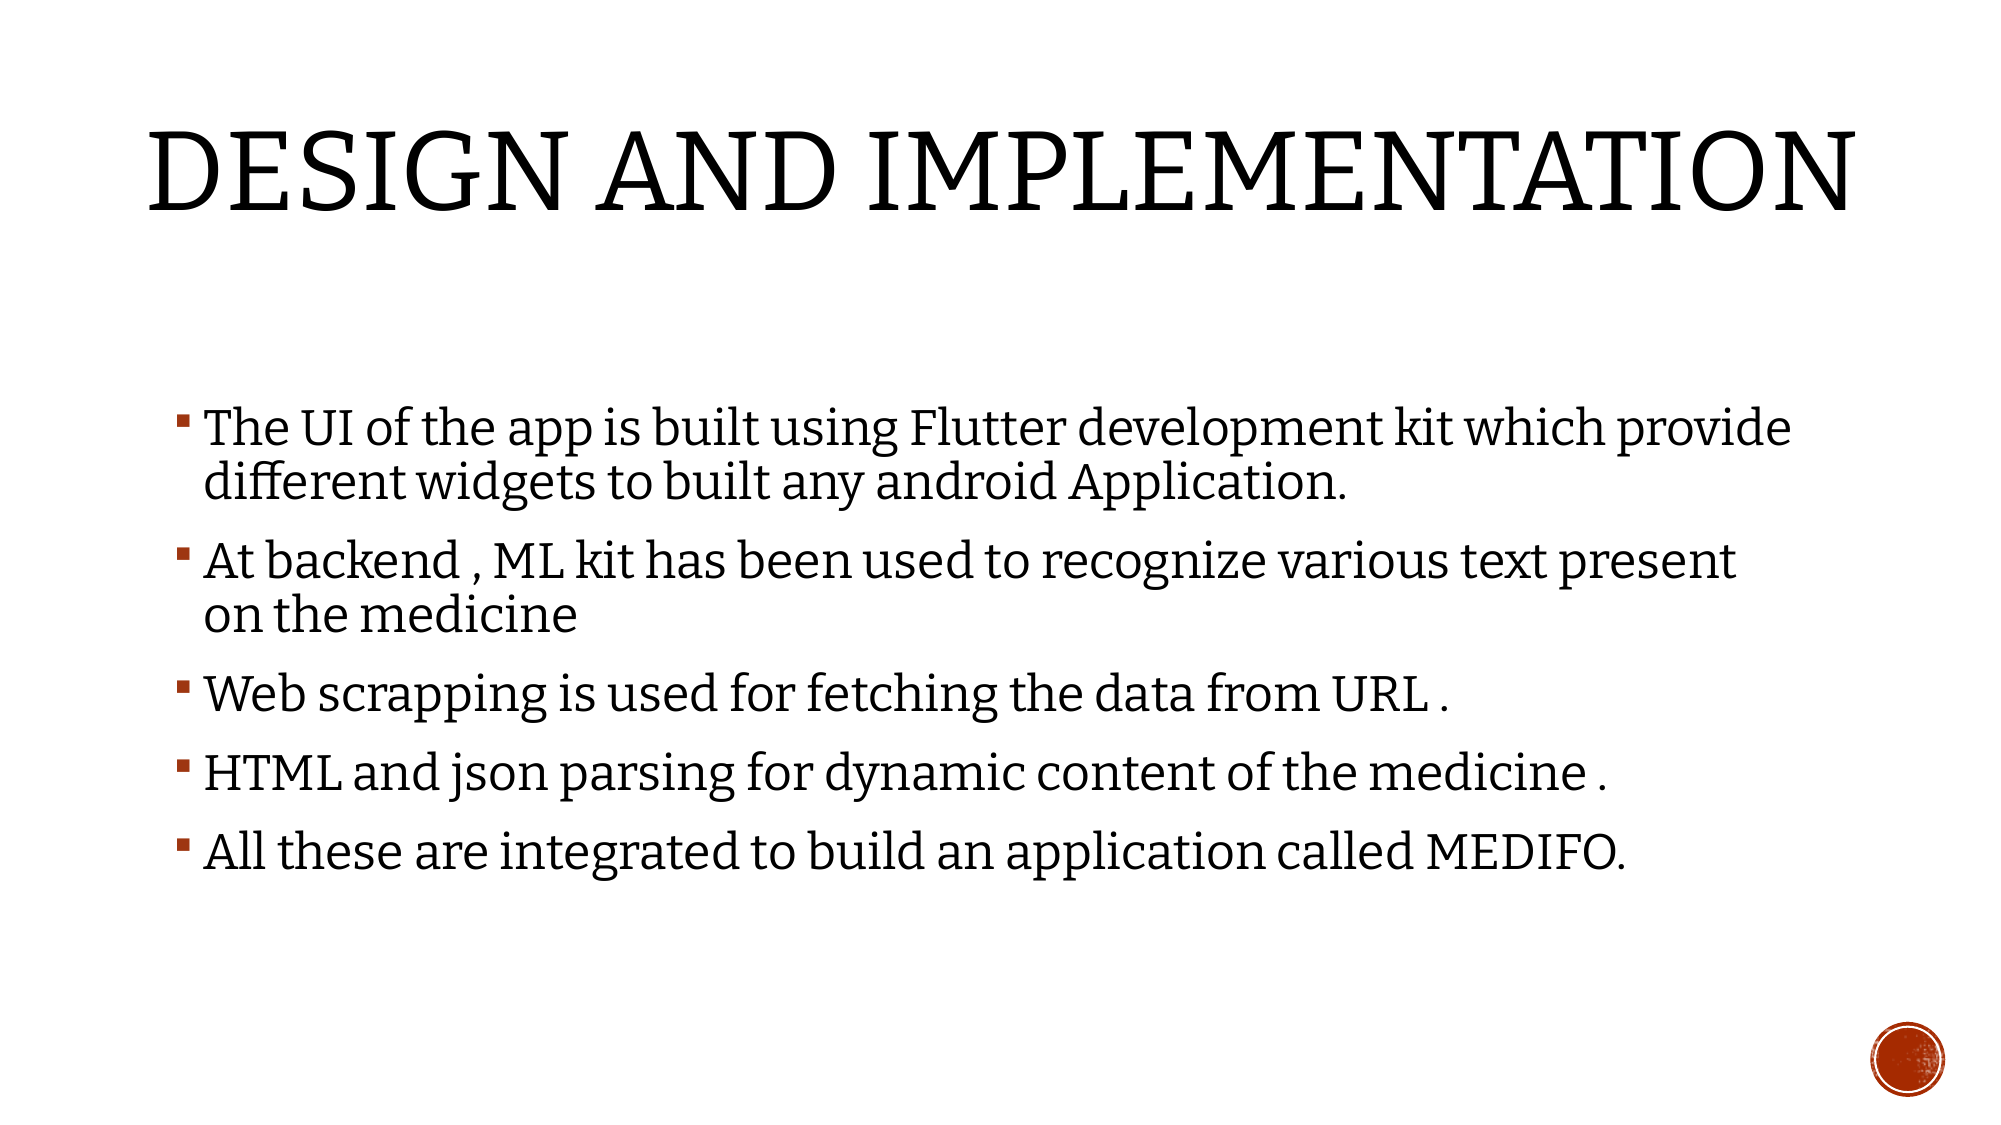

# DESIGN AND IMPLEMENTATION

The UI of the app is built using Flutter development kit which provide different widgets to built any android Application.
At backend , ML kit has been used to recognize various text present on the medicine
Web scrapping is used for fetching the data from URL .
HTML and json parsing for dynamic content of the medicine .
All these are integrated to build an application called MEDIFO.